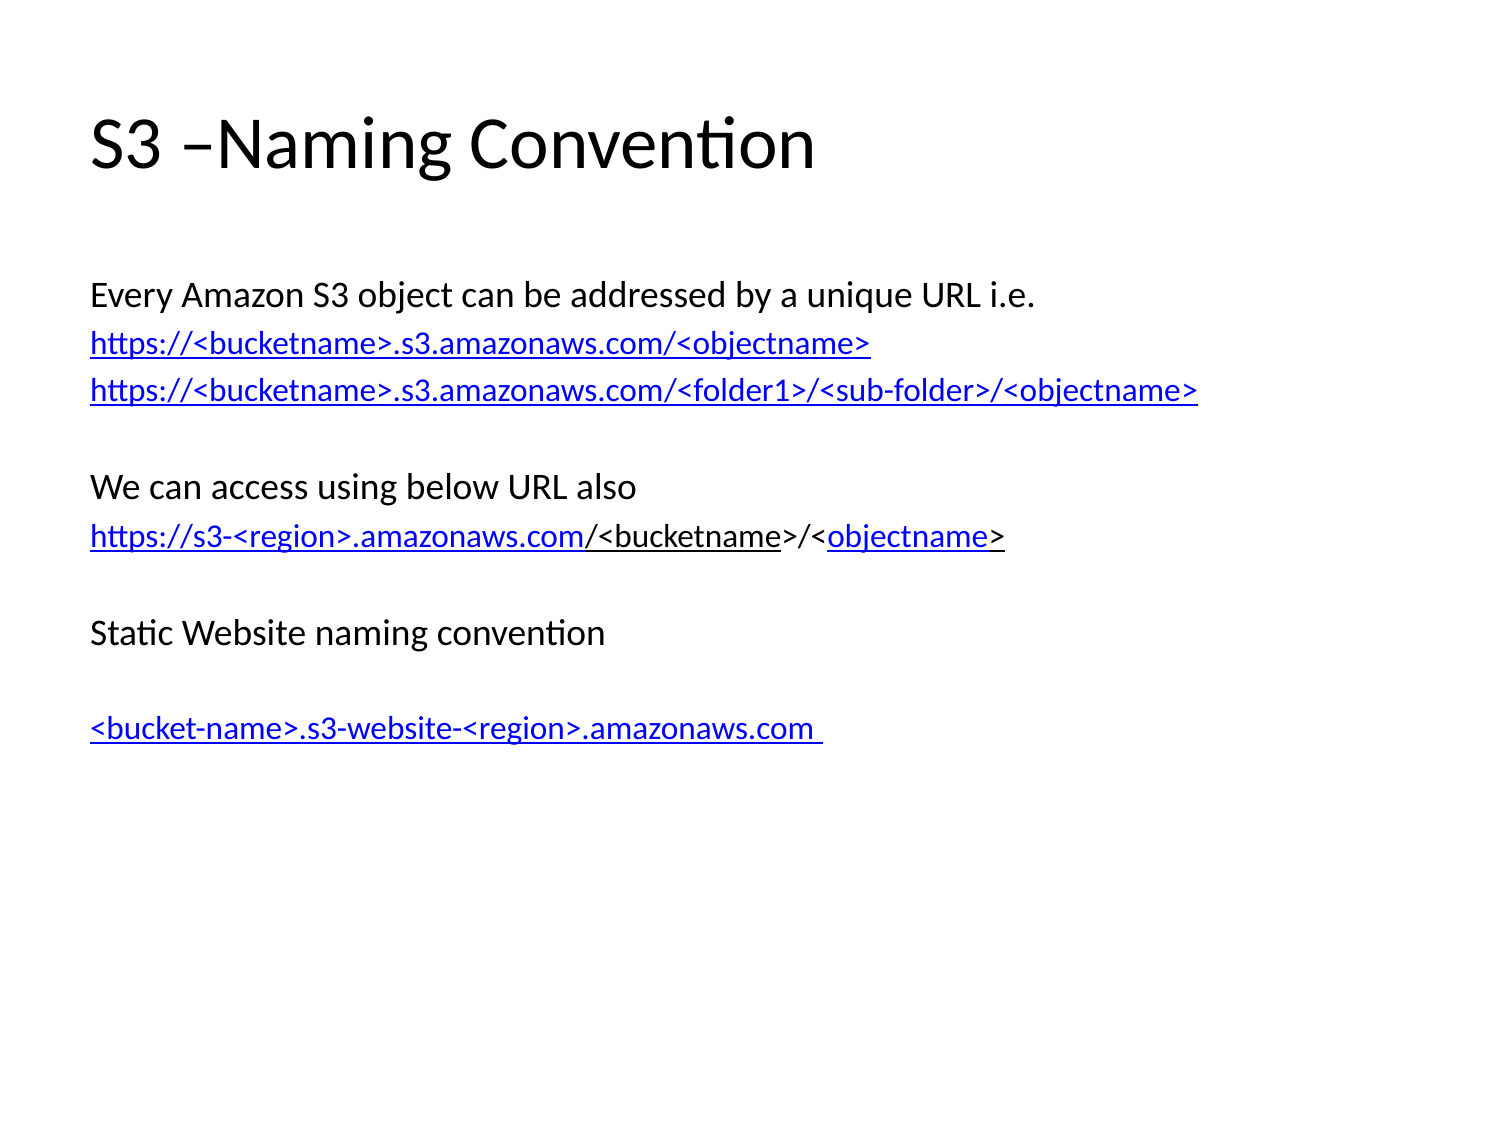

# S3 –Naming Convention
Every Amazon S3 object can be addressed by a unique URL i.e.
https://<bucketname>.s3.amazonaws.com/<objectname>
https://<bucketname>.s3.amazonaws.com/<folder1>/<sub-folder>/<objectname>

We can access using below URL also
https://s3-<region>.amazonaws.com/<bucketname>/<objectname>

Static Website naming convention

<bucket-name>.s3-website-<region>.amazonaws.com